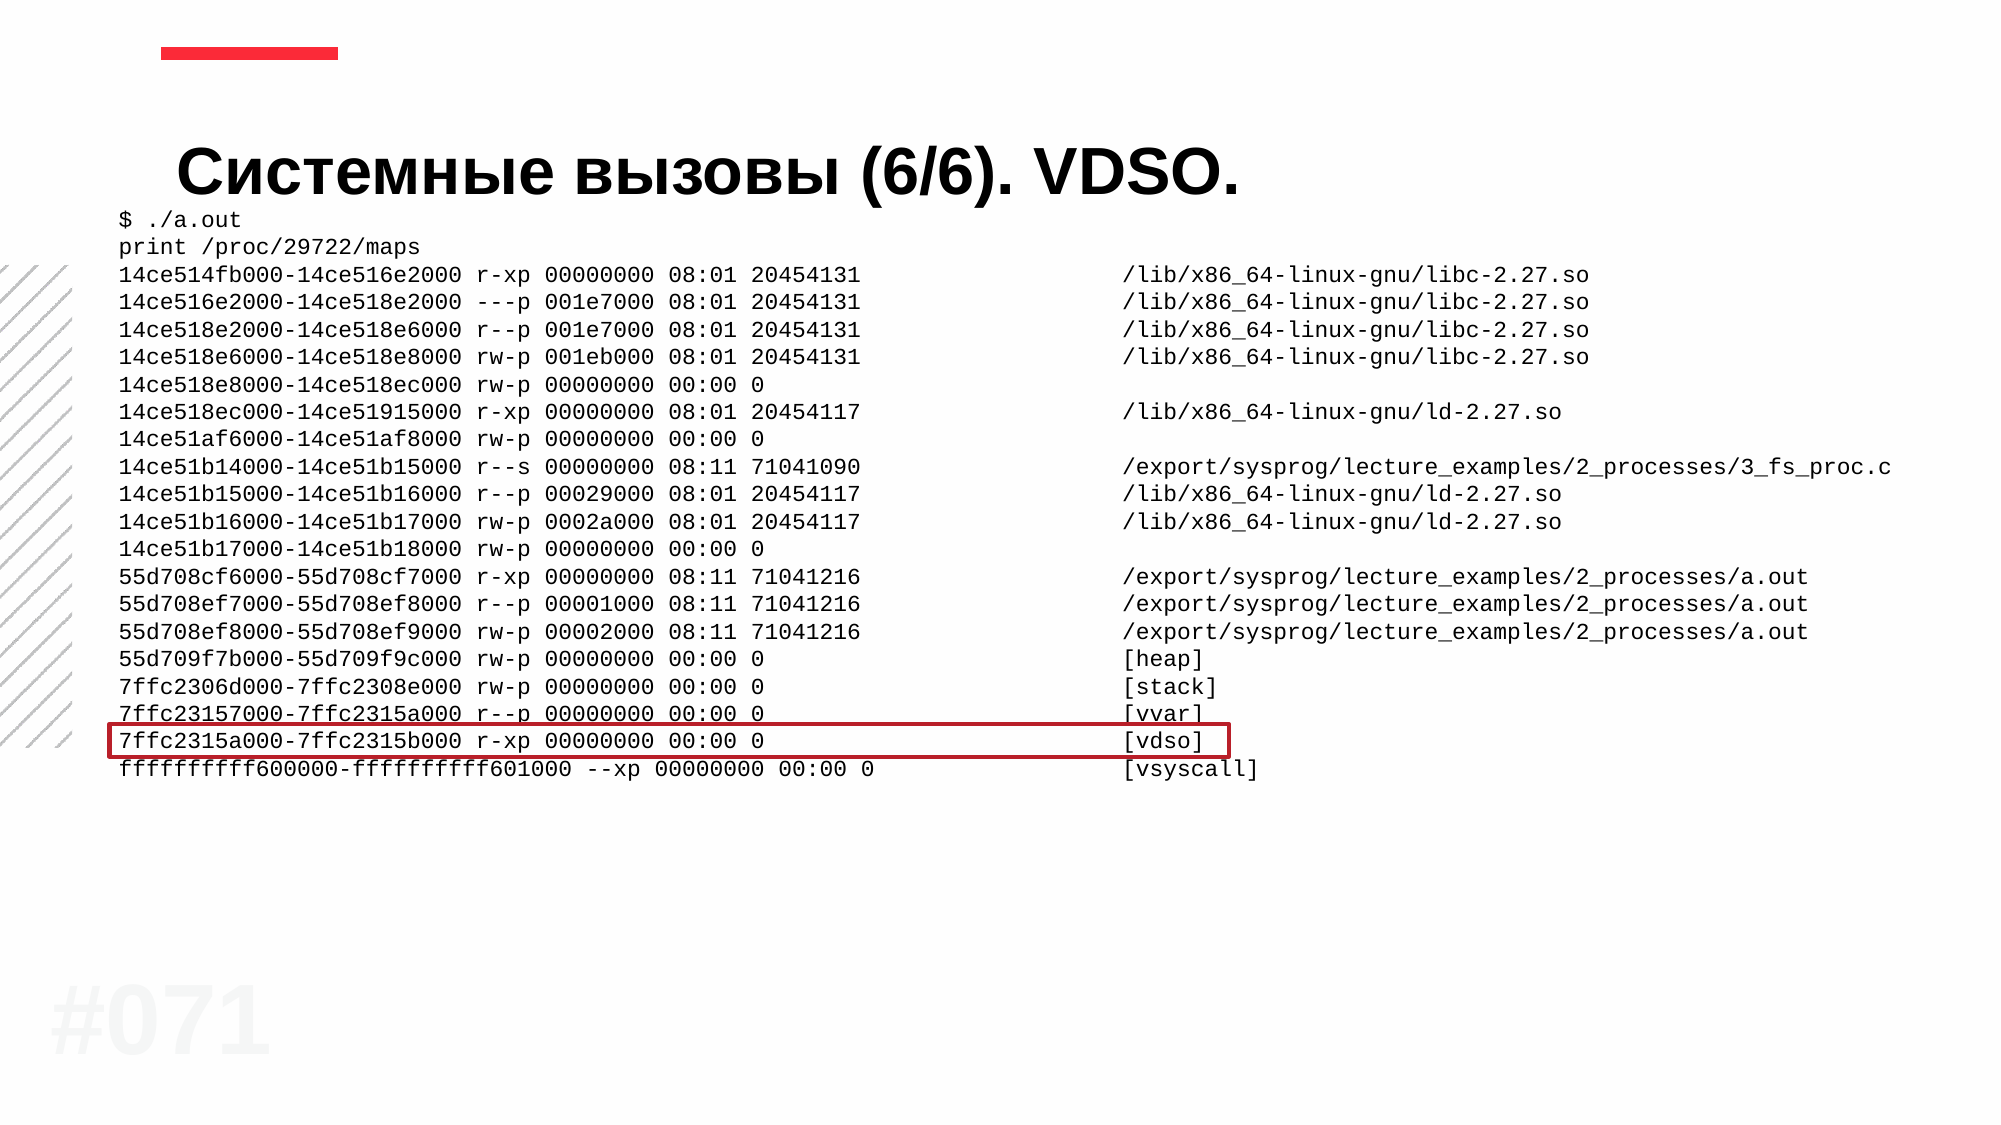

Системные вызовы (6/6). VDSO.
$ ./a.out
print /proc/29722/maps
14ce514fb000-14ce516e2000 r-xp 00000000 08:01 20454131                   /lib/x86_64-linux-gnu/libc-2.27.so
14ce516e2000-14ce518e2000 ---p 001e7000 08:01 20454131                   /lib/x86_64-linux-gnu/libc-2.27.so
14ce518e2000-14ce518e6000 r--p 001e7000 08:01 20454131                   /lib/x86_64-linux-gnu/libc-2.27.so
14ce518e6000-14ce518e8000 rw-p 001eb000 08:01 20454131                   /lib/x86_64-linux-gnu/libc-2.27.so
14ce518e8000-14ce518ec000 rw-p 00000000 00:00 0
14ce518ec000-14ce51915000 r-xp 00000000 08:01 20454117                   /lib/x86_64-linux-gnu/ld-2.27.so
14ce51af6000-14ce51af8000 rw-p 00000000 00:00 0
14ce51b14000-14ce51b15000 r--s 00000000 08:11 71041090                   /export/sysprog/lecture_examples/2_processes/3_fs_proc.c
14ce51b15000-14ce51b16000 r--p 00029000 08:01 20454117                   /lib/x86_64-linux-gnu/ld-2.27.so
14ce51b16000-14ce51b17000 rw-p 0002a000 08:01 20454117                   /lib/x86_64-linux-gnu/ld-2.27.so
14ce51b17000-14ce51b18000 rw-p 00000000 00:00 0
55d708cf6000-55d708cf7000 r-xp 00000000 08:11 71041216                   /export/sysprog/lecture_examples/2_processes/a.out
55d708ef7000-55d708ef8000 r--p 00001000 08:11 71041216                   /export/sysprog/lecture_examples/2_processes/a.out
55d708ef8000-55d708ef9000 rw-p 00002000 08:11 71041216                   /export/sysprog/lecture_examples/2_processes/a.out
55d709f7b000-55d709f9c000 rw-p 00000000 00:00 0                          [heap]
7ffc2306d000-7ffc2308e000 rw-p 00000000 00:00 0                          [stack]
7ffc23157000-7ffc2315a000 r--p 00000000 00:00 0                          [vvar]
7ffc2315a000-7ffc2315b000 r-xp 00000000 00:00 0                          [vdso]
ffffffffff600000-ffffffffff601000 --xp 00000000 00:00 0                  [vsyscall]

#071